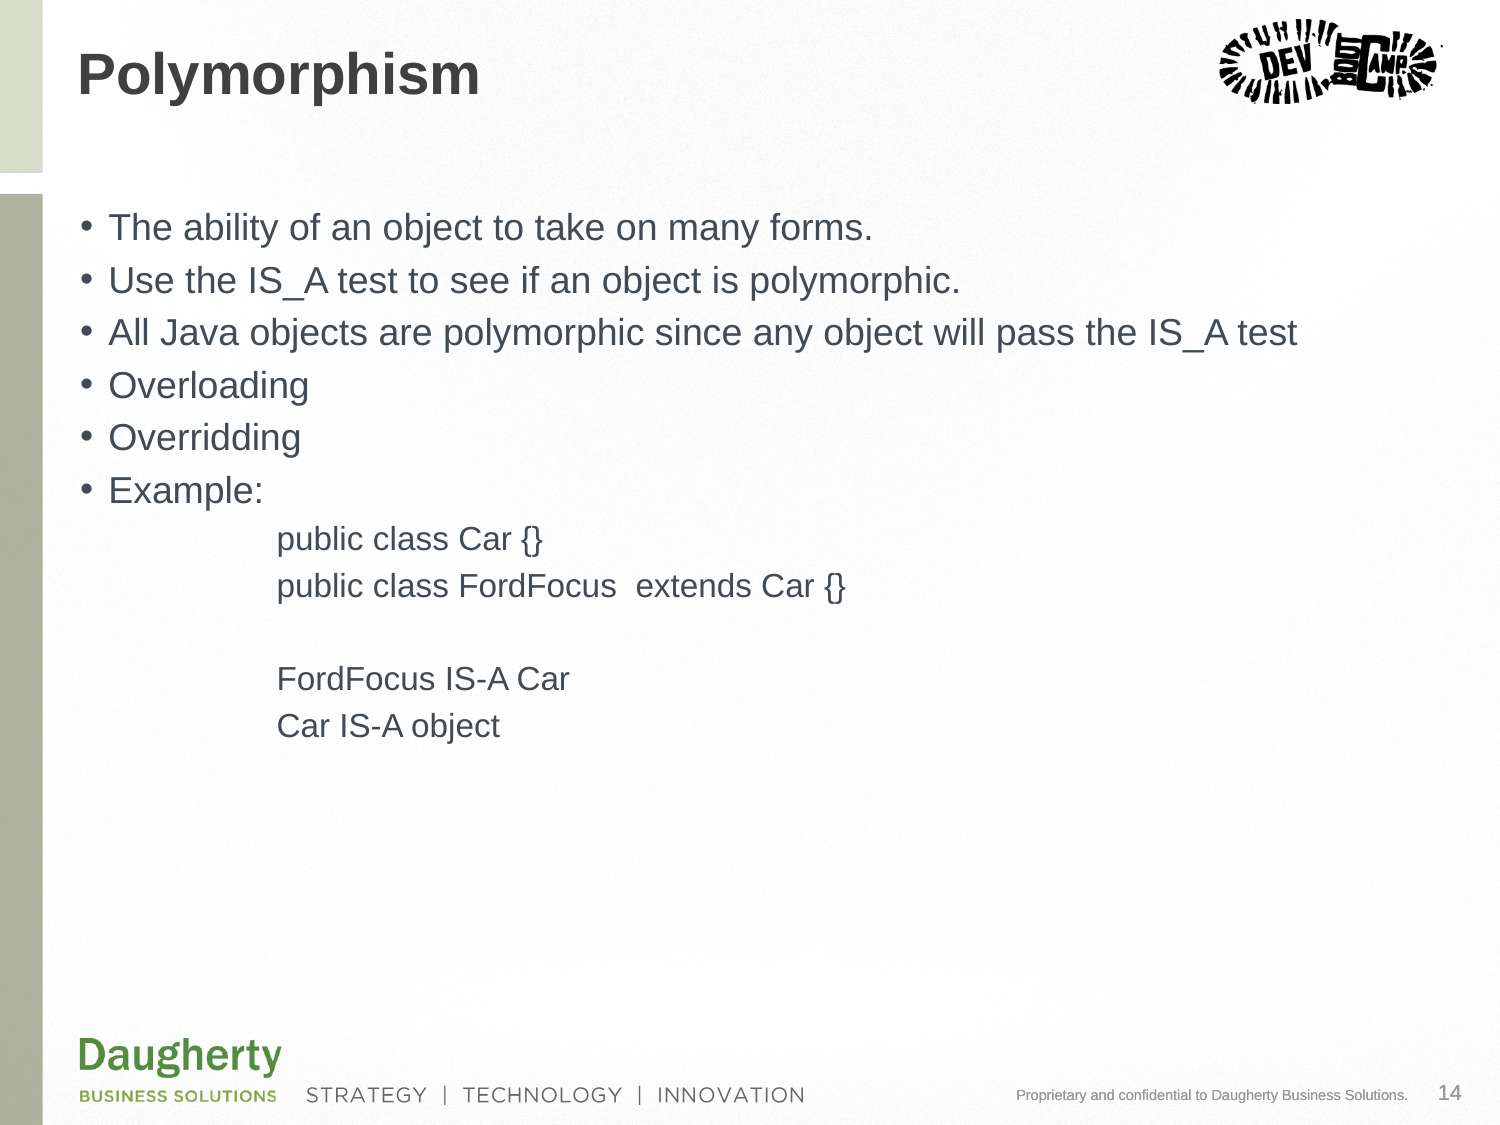

# Polymorphism
The ability of an object to take on many forms.
Use the IS_A test to see if an object is polymorphic.
All Java objects are polymorphic since any object will pass the IS_A test
Overloading
Overridding
Example:
	public class Car {}
	public class FordFocus  extends Car {}

	FordFocus IS-A Car
	Car IS-A object
14
Proprietary and confidential to Daugherty Business Solutions.